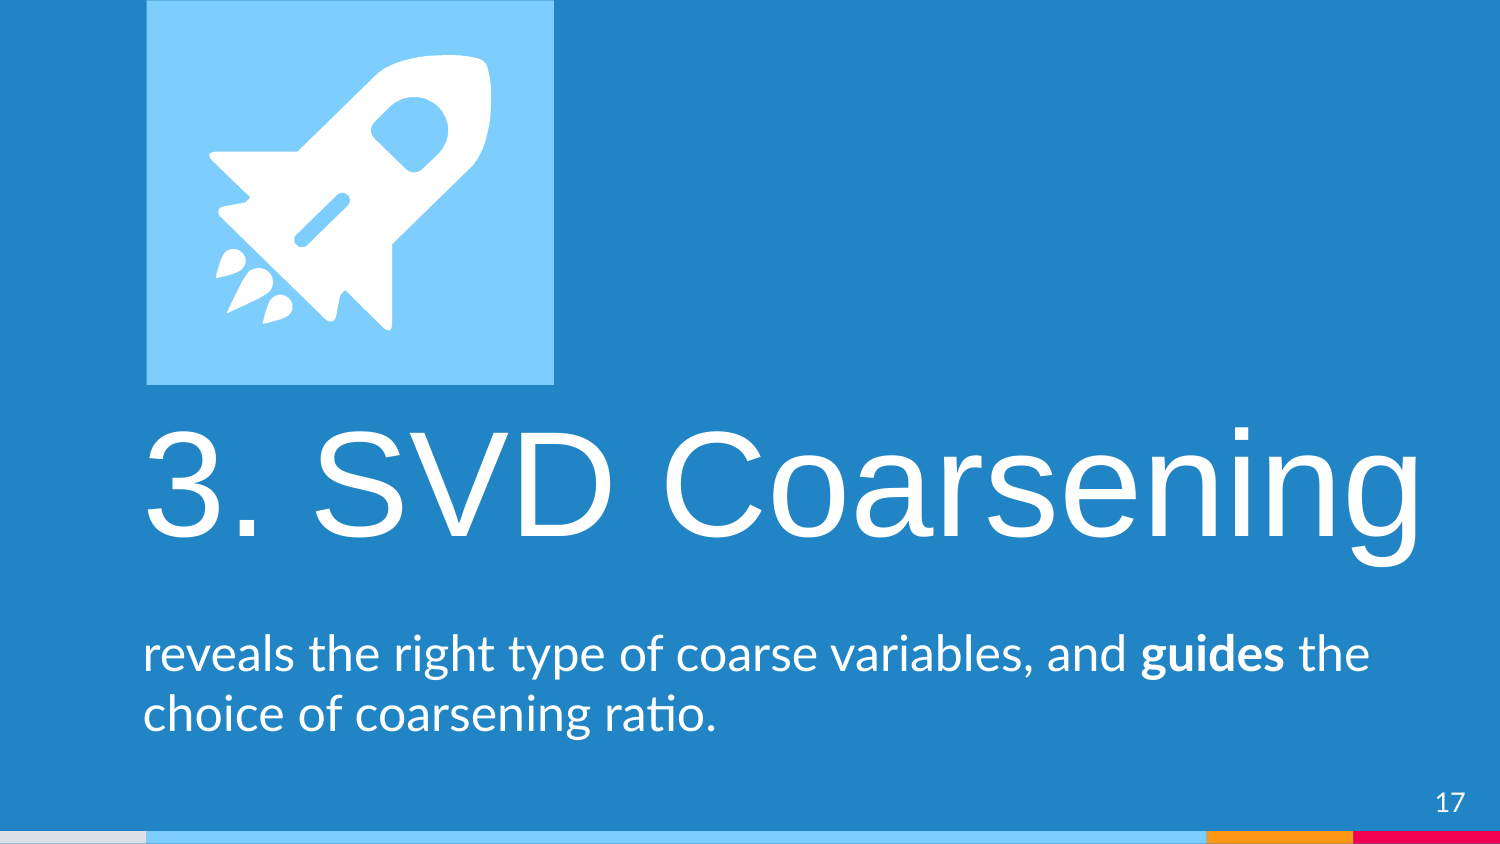

3. SVD Coarsening
reveals the right type of coarse variables, and guides the choice of coarsening ratio.
17